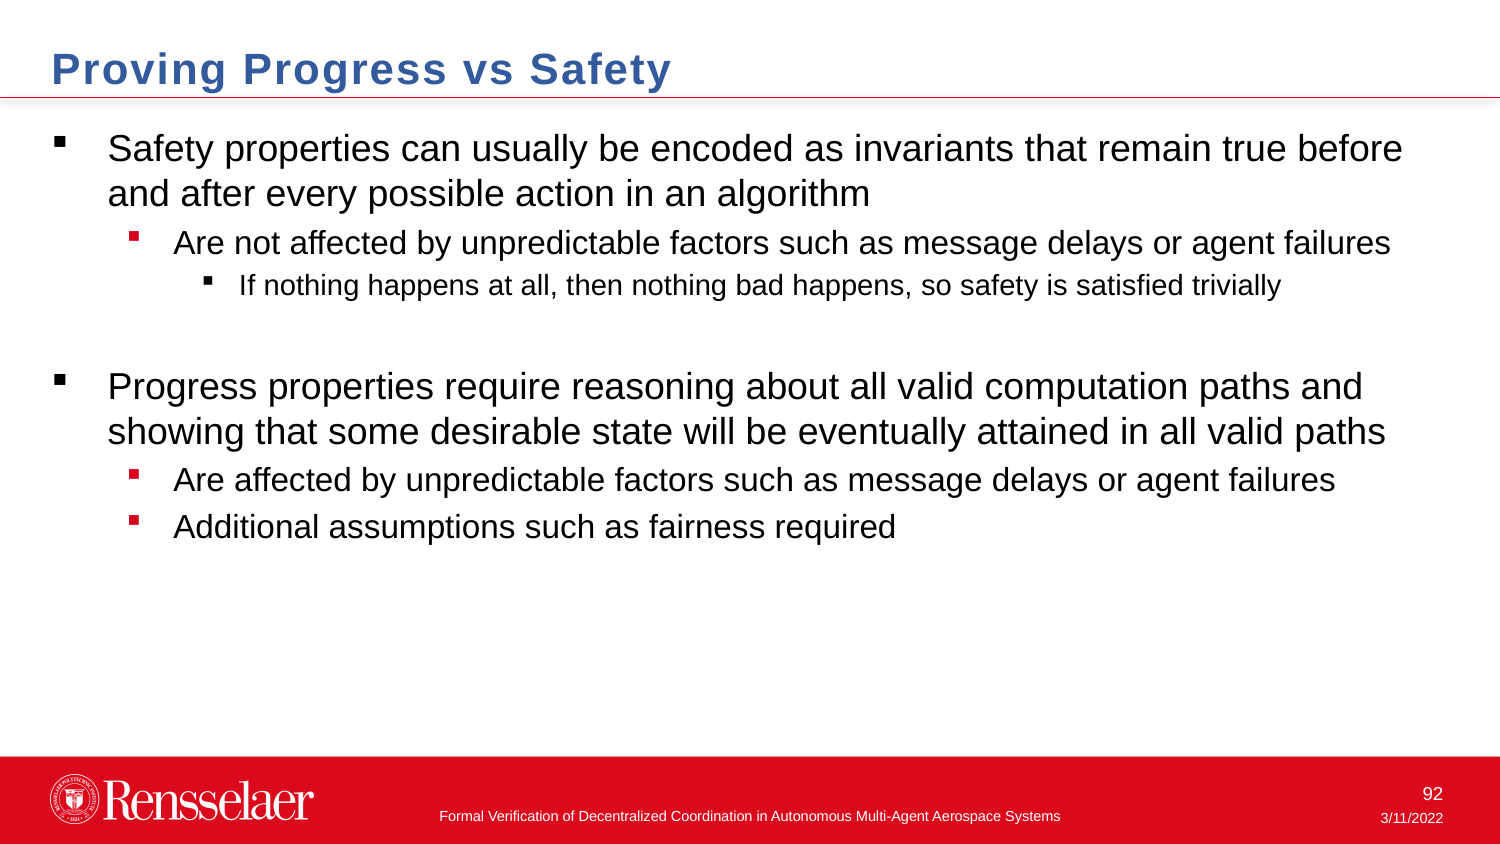

Proving Progress vs Safety
Safety properties can usually be encoded as invariants that remain true before and after every possible action in an algorithm
Are not affected by unpredictable factors such as message delays or agent failures
If nothing happens at all, then nothing bad happens, so safety is satisfied trivially

Progress properties require reasoning about all valid computation paths and showing that some desirable state will be eventually attained in all valid paths
Are affected by unpredictable factors such as message delays or agent failures
Additional assumptions such as fairness required